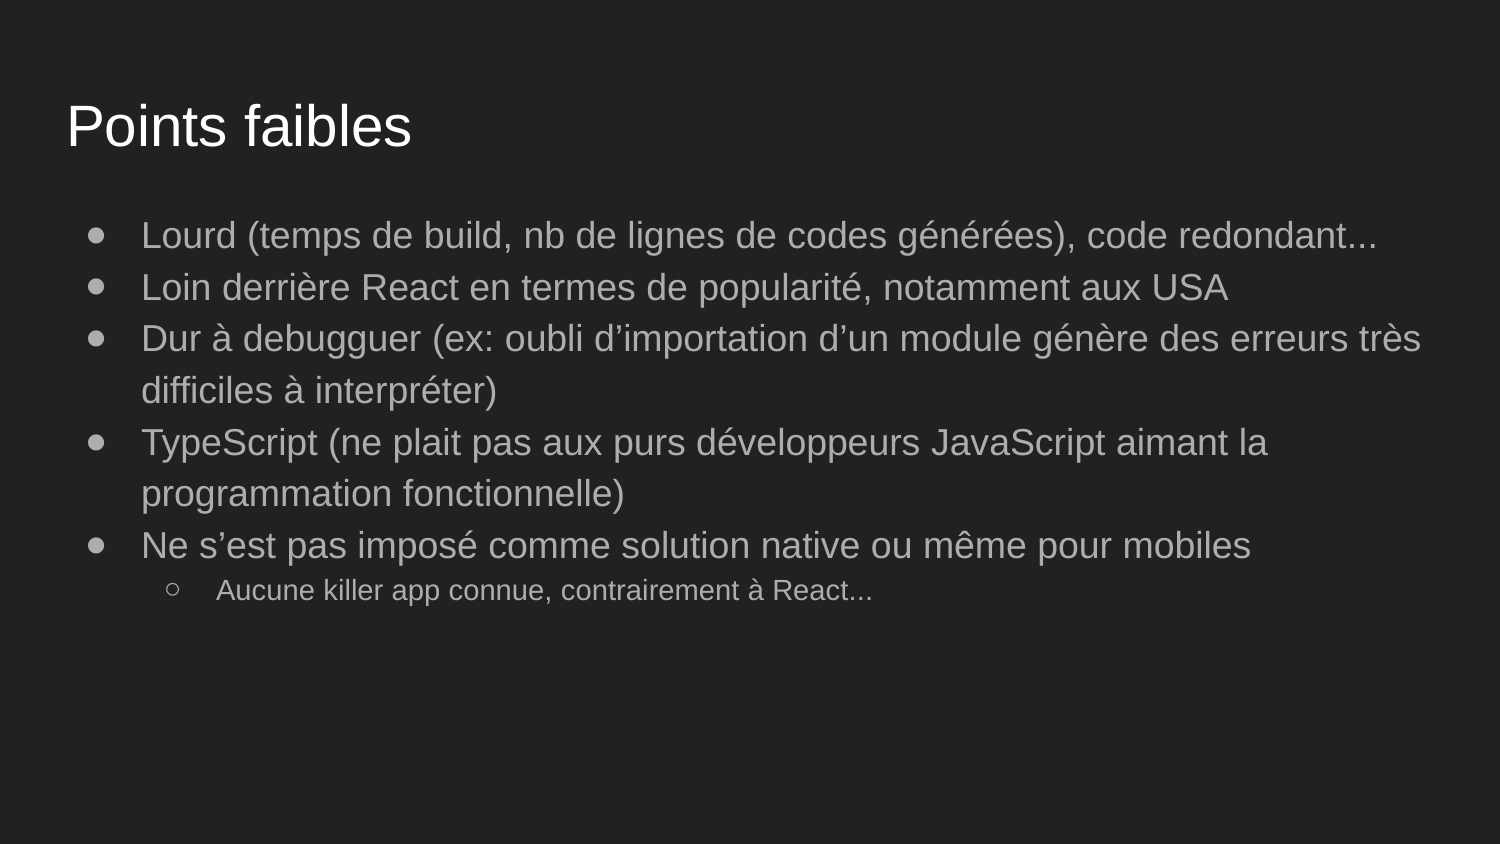

# Points faibles
Lourd (temps de build, nb de lignes de codes générées), code redondant...
Loin derrière React en termes de popularité, notamment aux USA
Dur à debugguer (ex: oubli d’importation d’un module génère des erreurs très difficiles à interpréter)
TypeScript (ne plait pas aux purs développeurs JavaScript aimant la programmation fonctionnelle)
Ne s’est pas imposé comme solution native ou même pour mobiles
Aucune killer app connue, contrairement à React...